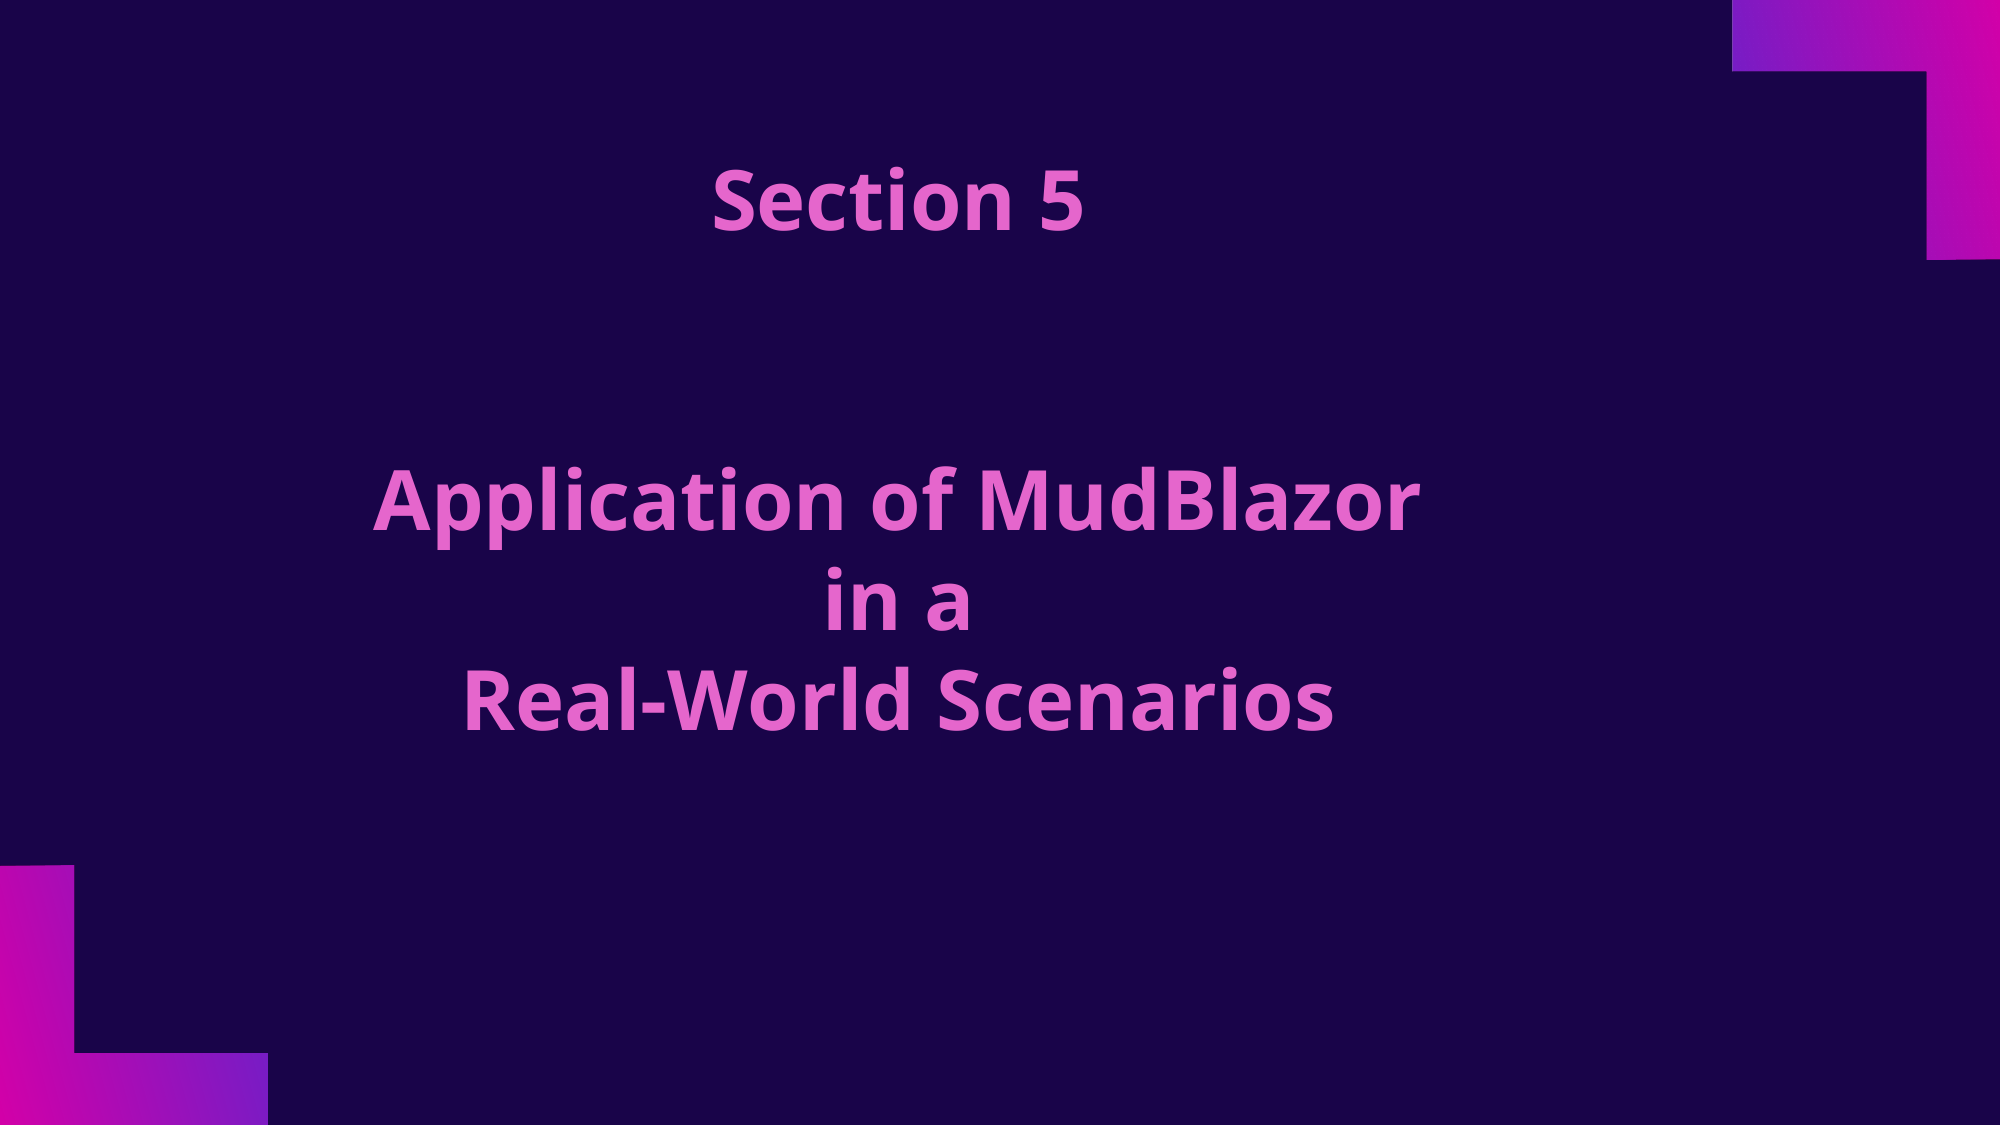

# Section 5 Application of MudBlazor in a Real-World Scenarios